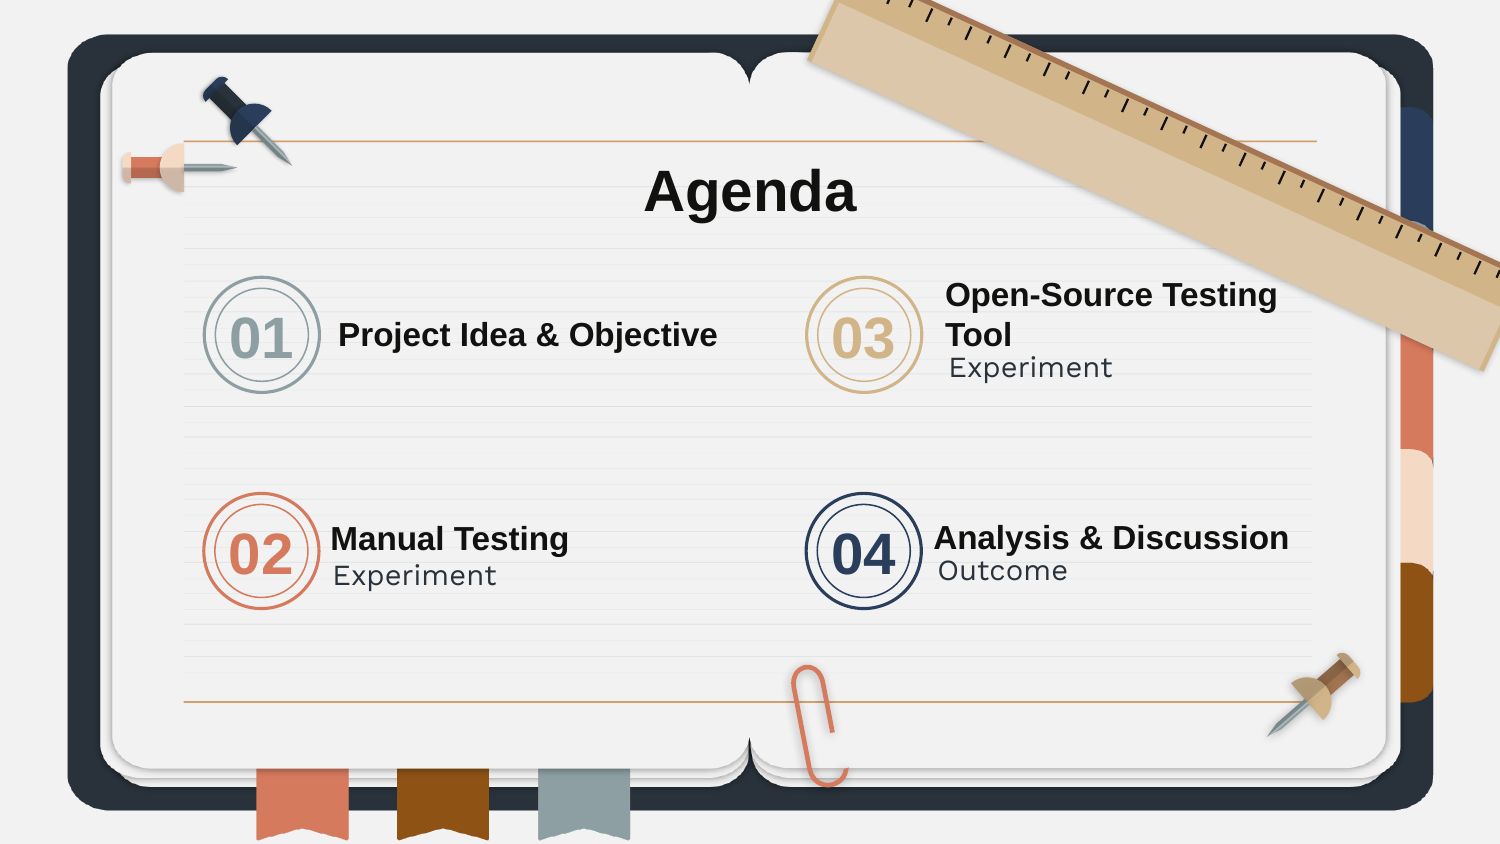

# Agenda

Open-Source Testing Tool
01
03
Project Idea & Objective
Experiment

Manual Testing
Analysis & Discussion
04
02
Outcome
Experiment